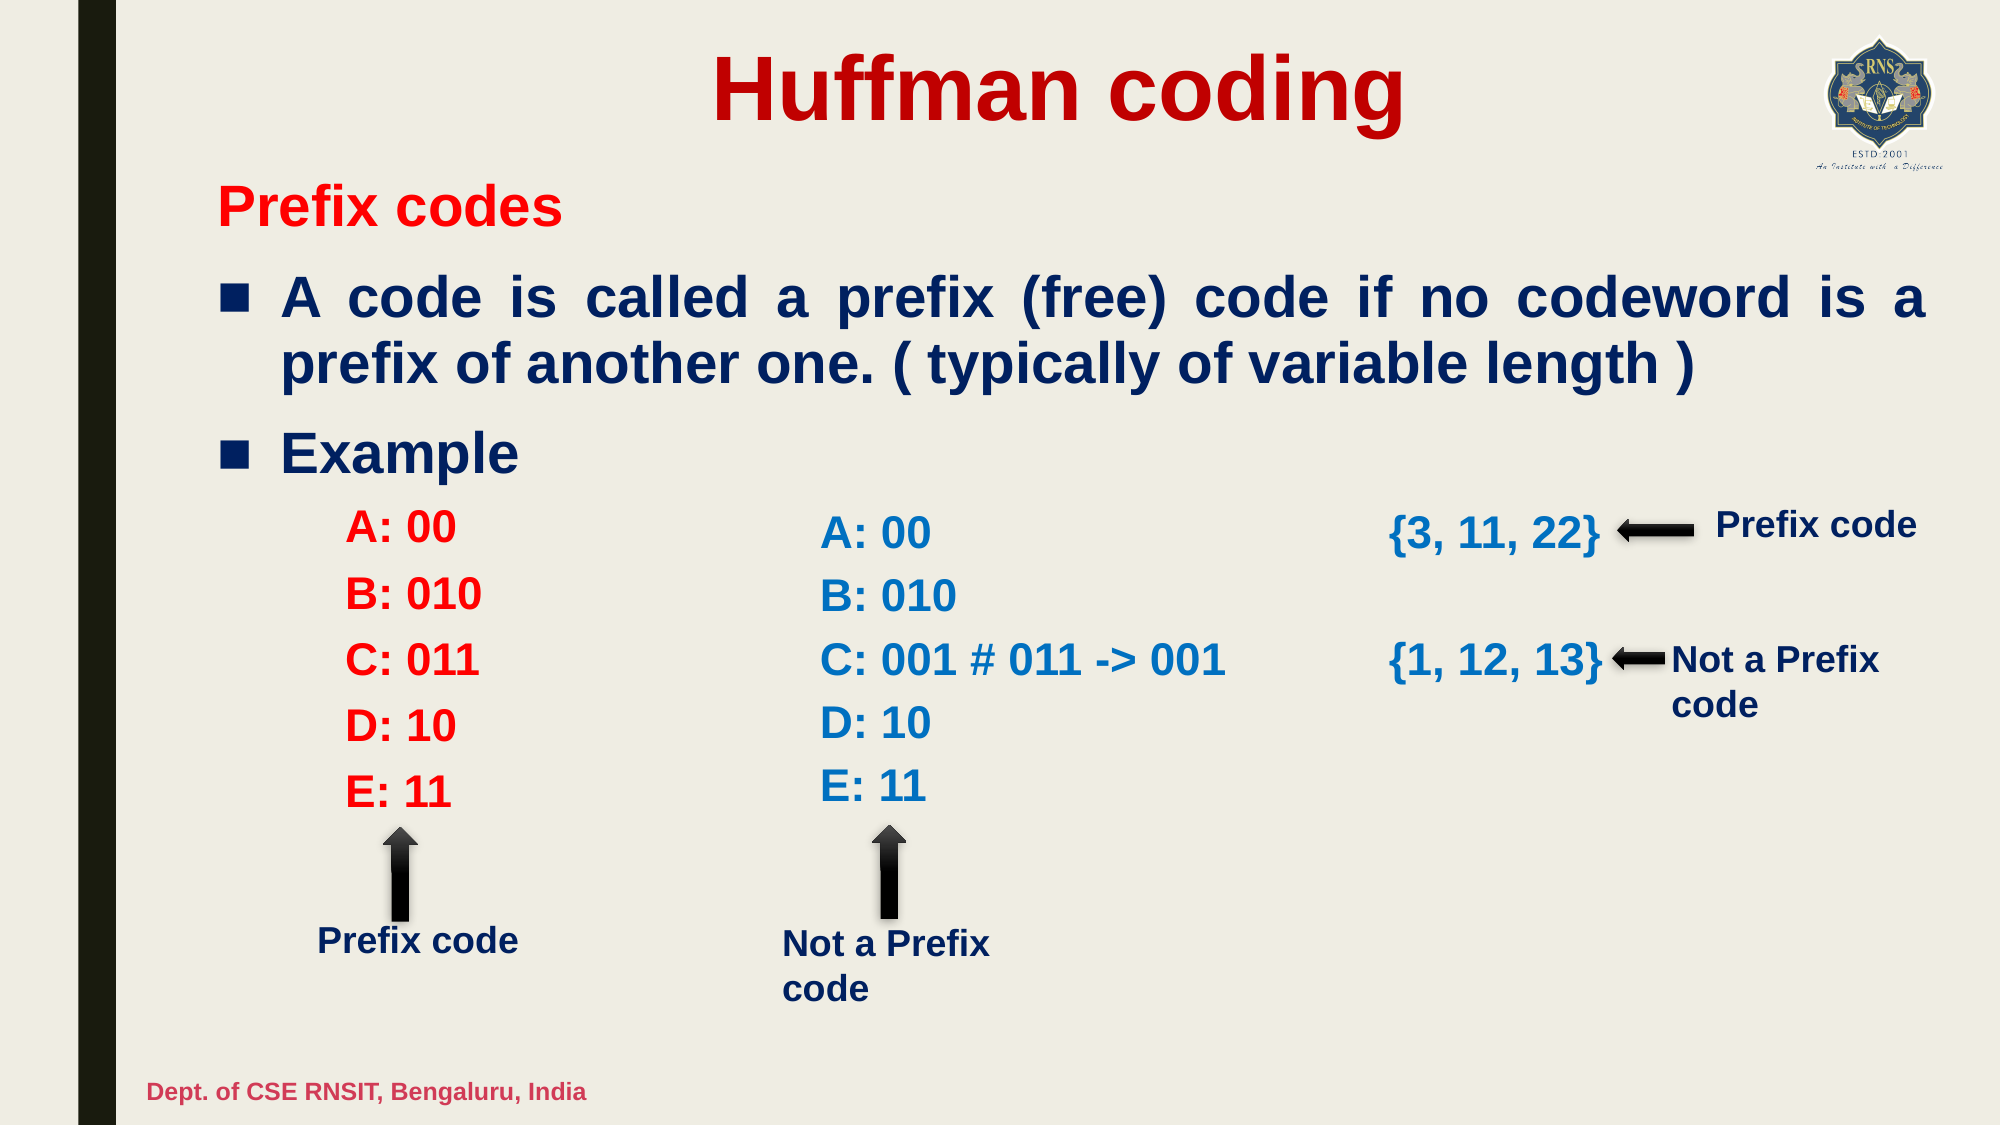

# Huffman coding
Prefix codes
A code is called a prefix (free) code if no codeword is a prefix of another one. ( typically of variable length )
Example
A: 00
B: 010
C: 011
D: 10
E: 11

Prefix code
A: 00
B: 010
C: 001 # 011 -> 001
D: 10
E: 11
{3, 11, 22}

{1, 12, 13}

Not a Prefix code

Prefix code
Not a Prefix code
Dept. of CSE RNSIT, Bengaluru, India